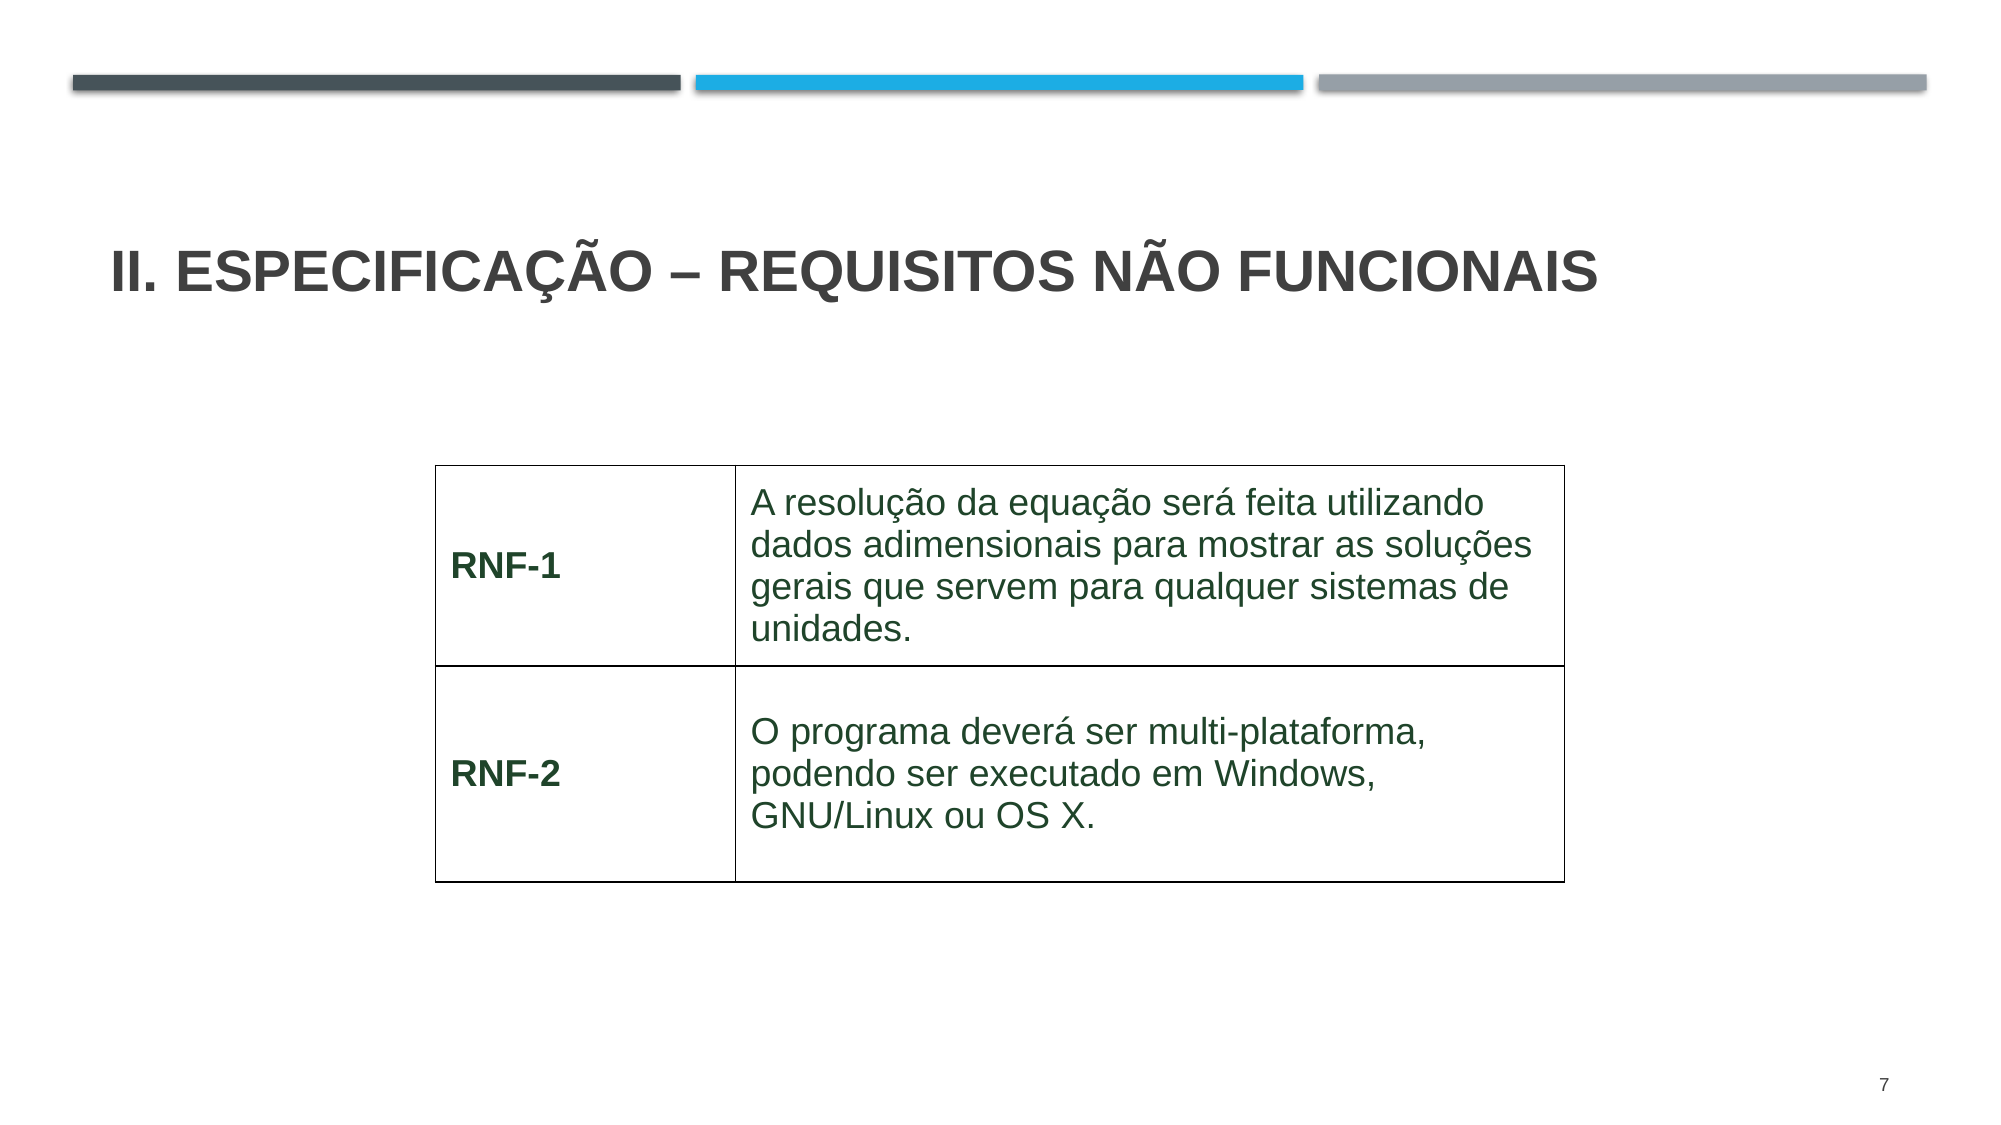

# II. ESPECIFICAÇÃO – REQUISITOS NÃO FUNCIONAIS
| RNF-1 | A resolução da equação será feita utilizando dados adimensionais para mostrar as soluções gerais que servem para qualquer sistemas de unidades. |
| --- | --- |
| RNF-2 | O programa deverá ser multi-plataforma, podendo ser executado em Windows, GNU/Linux ou OS X. |
7